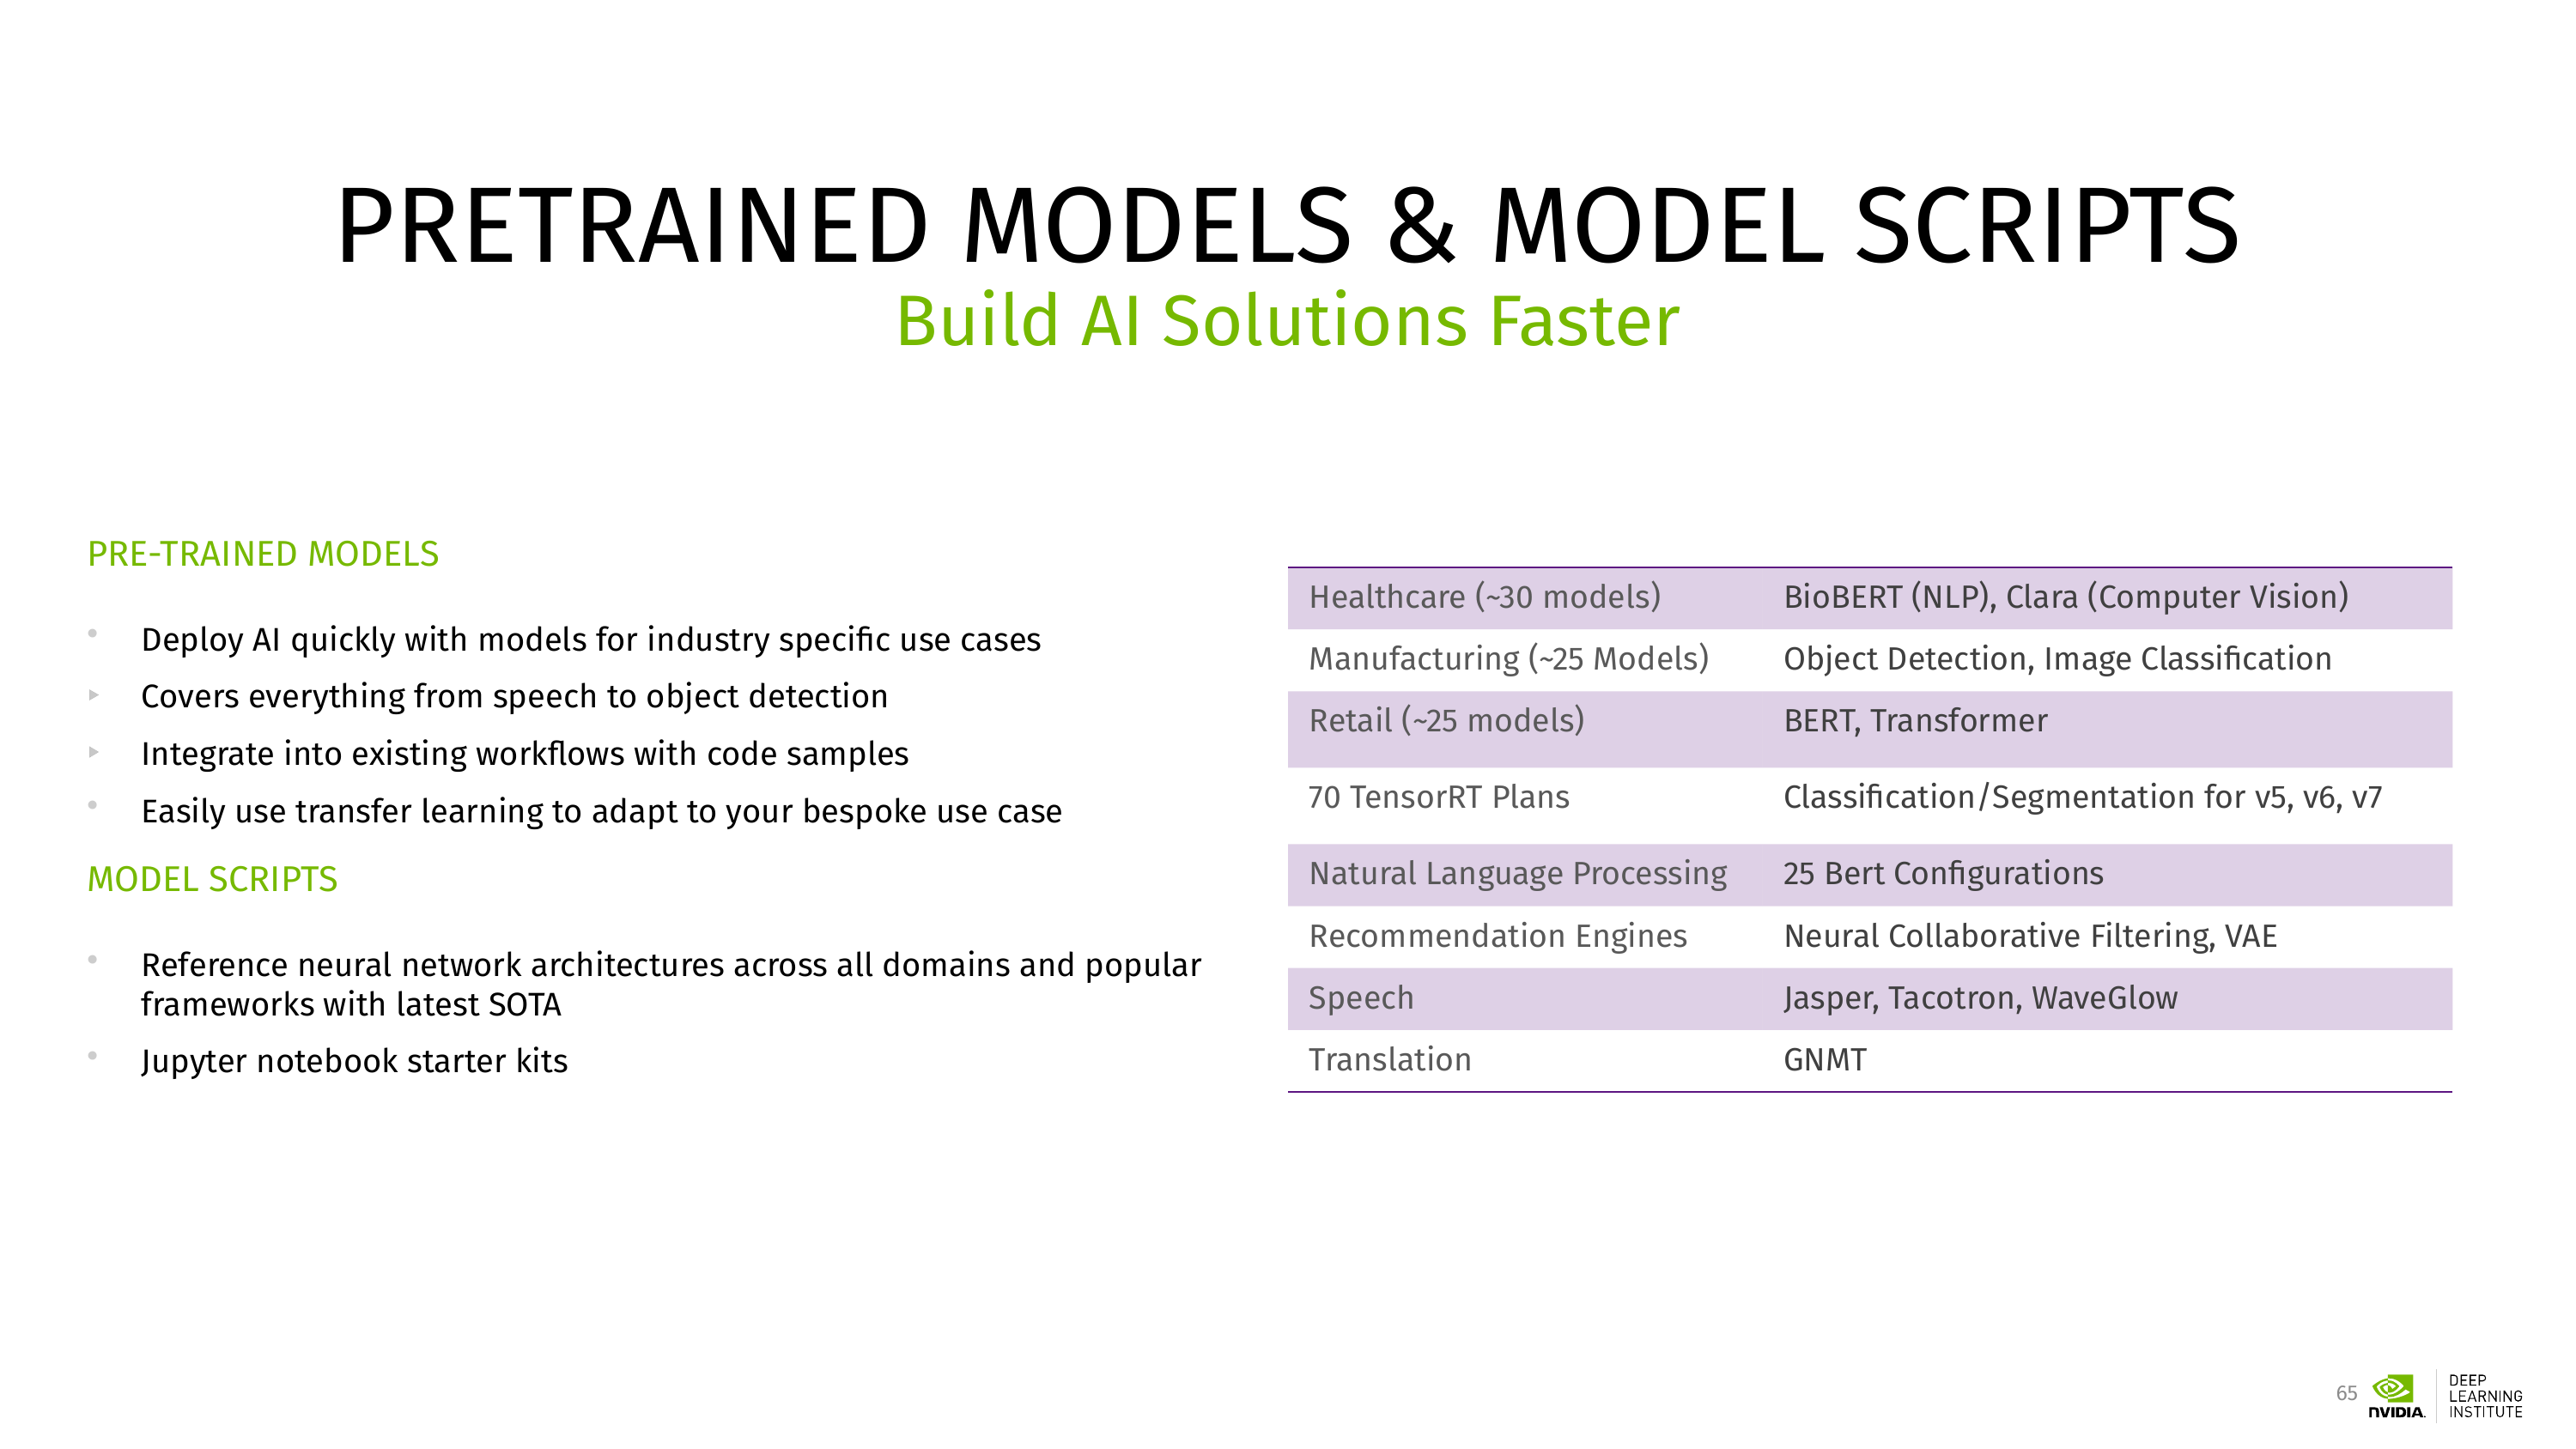

# Pretrained models & model scripts
Build AI Solutions Faster
PRE-TRAINED MODELS
Deploy AI quickly with models for industry specific use cases
Covers everything from speech to object detection
Integrate into existing workflows with code samples
Easily use transfer learning to adapt to your bespoke use case
MODEL SCRIPTS
Reference neural network architectures across all domains and popular frameworks with latest SOTA
Jupyter notebook starter kits
| Healthcare (~30 models) | BioBERT (NLP), Clara (Computer Vision) |
| --- | --- |
| Manufacturing (~25 Models) | Object Detection, Image Classification |
| Retail (~25 models) | BERT, Transformer |
| 70 TensorRT Plans | Classification/Segmentation for v5, v6, v7 |
| Natural Language Processing | 25 Bert Configurations |
| Recommendation Engines | Neural Collaborative Filtering, VAE |
| Speech | Jasper, Tacotron, WaveGlow |
| Translation | GNMT |